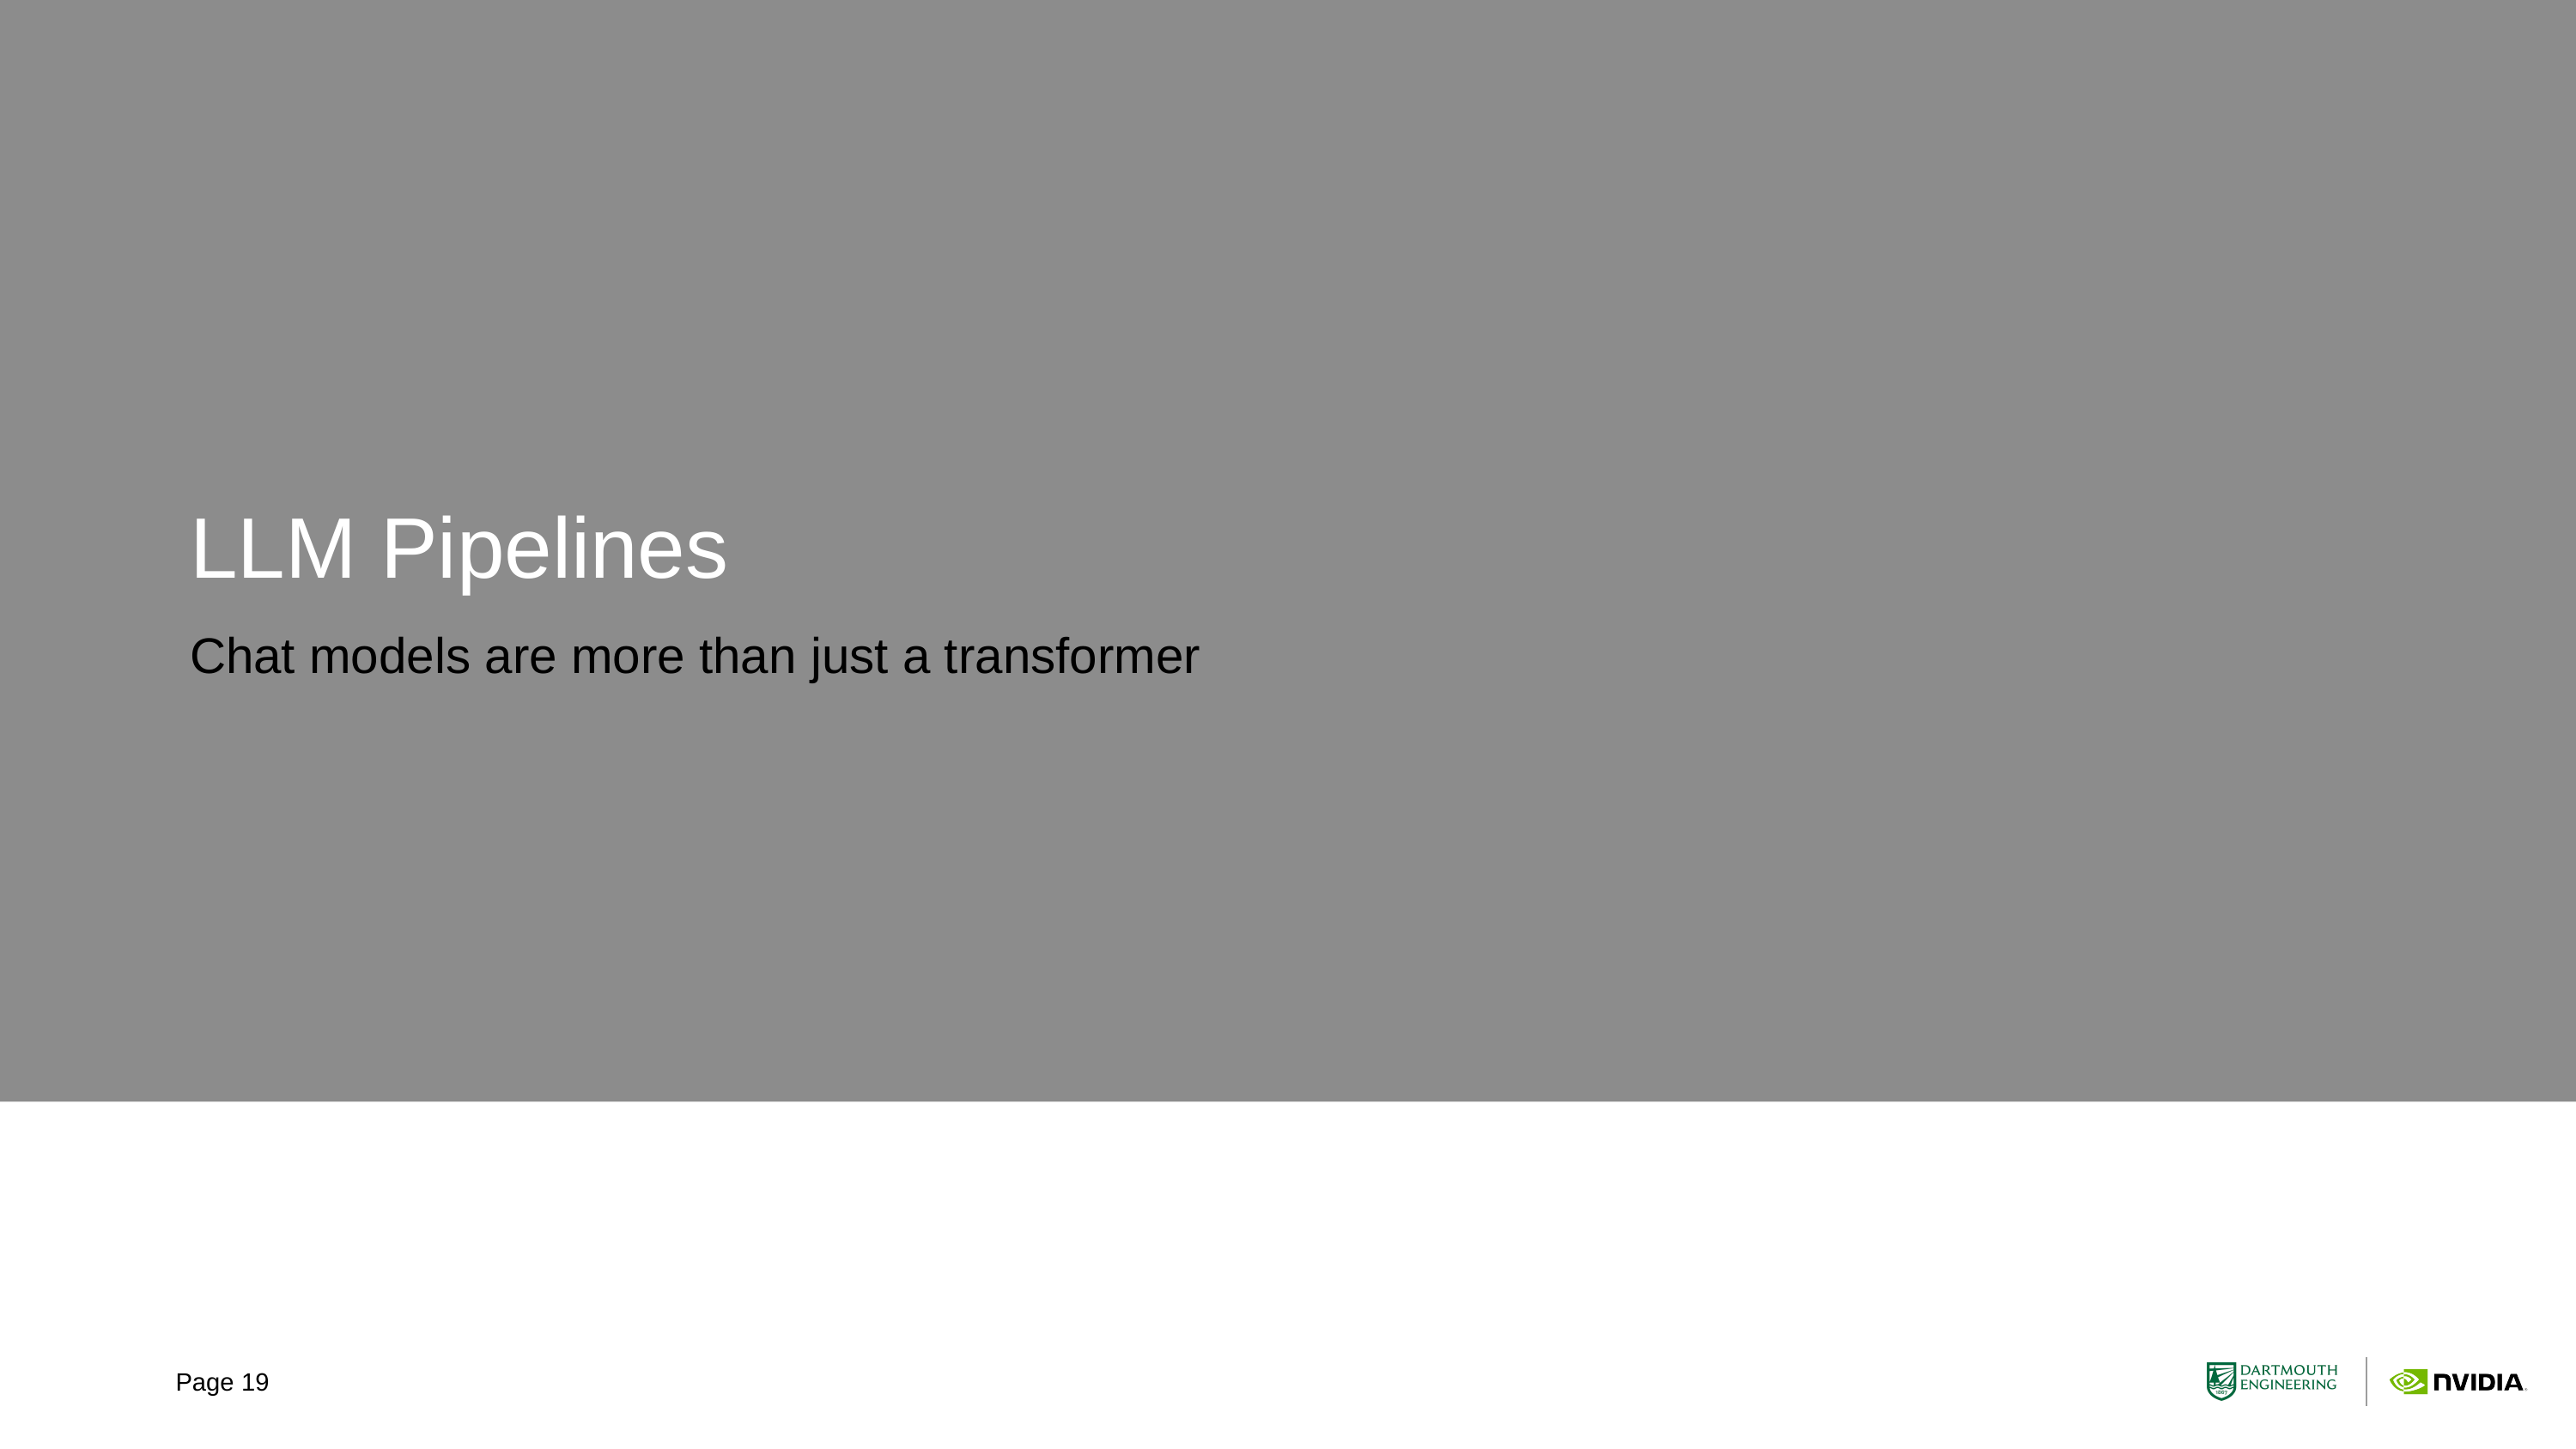

# LLM Pipelines
Chat models are more than just a transformer